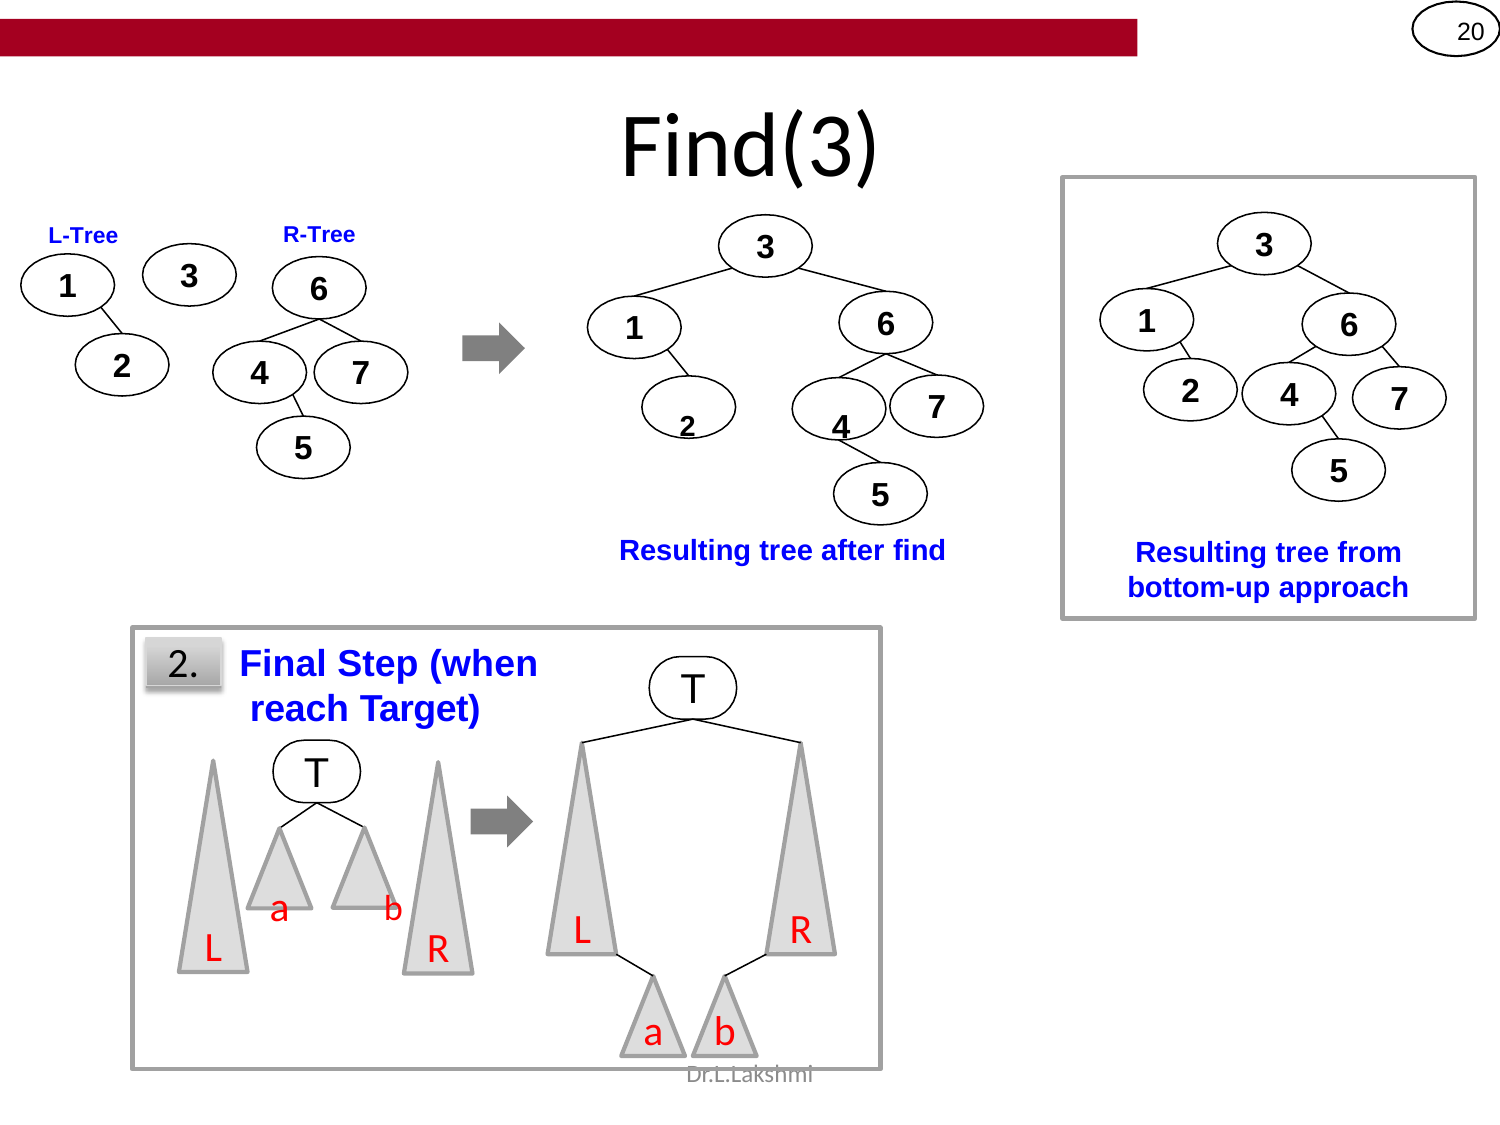

20

# Find(3)

L-Tree
1

R-Tree
3
3

3

6

1
6
6
1

2

4
7

2
4

7

7
2	4

5

5
5
Resulting tree after find

Resulting tree from  bottom-up approach

Final Step (when  reach Target)
T

a	b

2.

T

L
R
L
R

a	b
Dr.L.Lakshmi